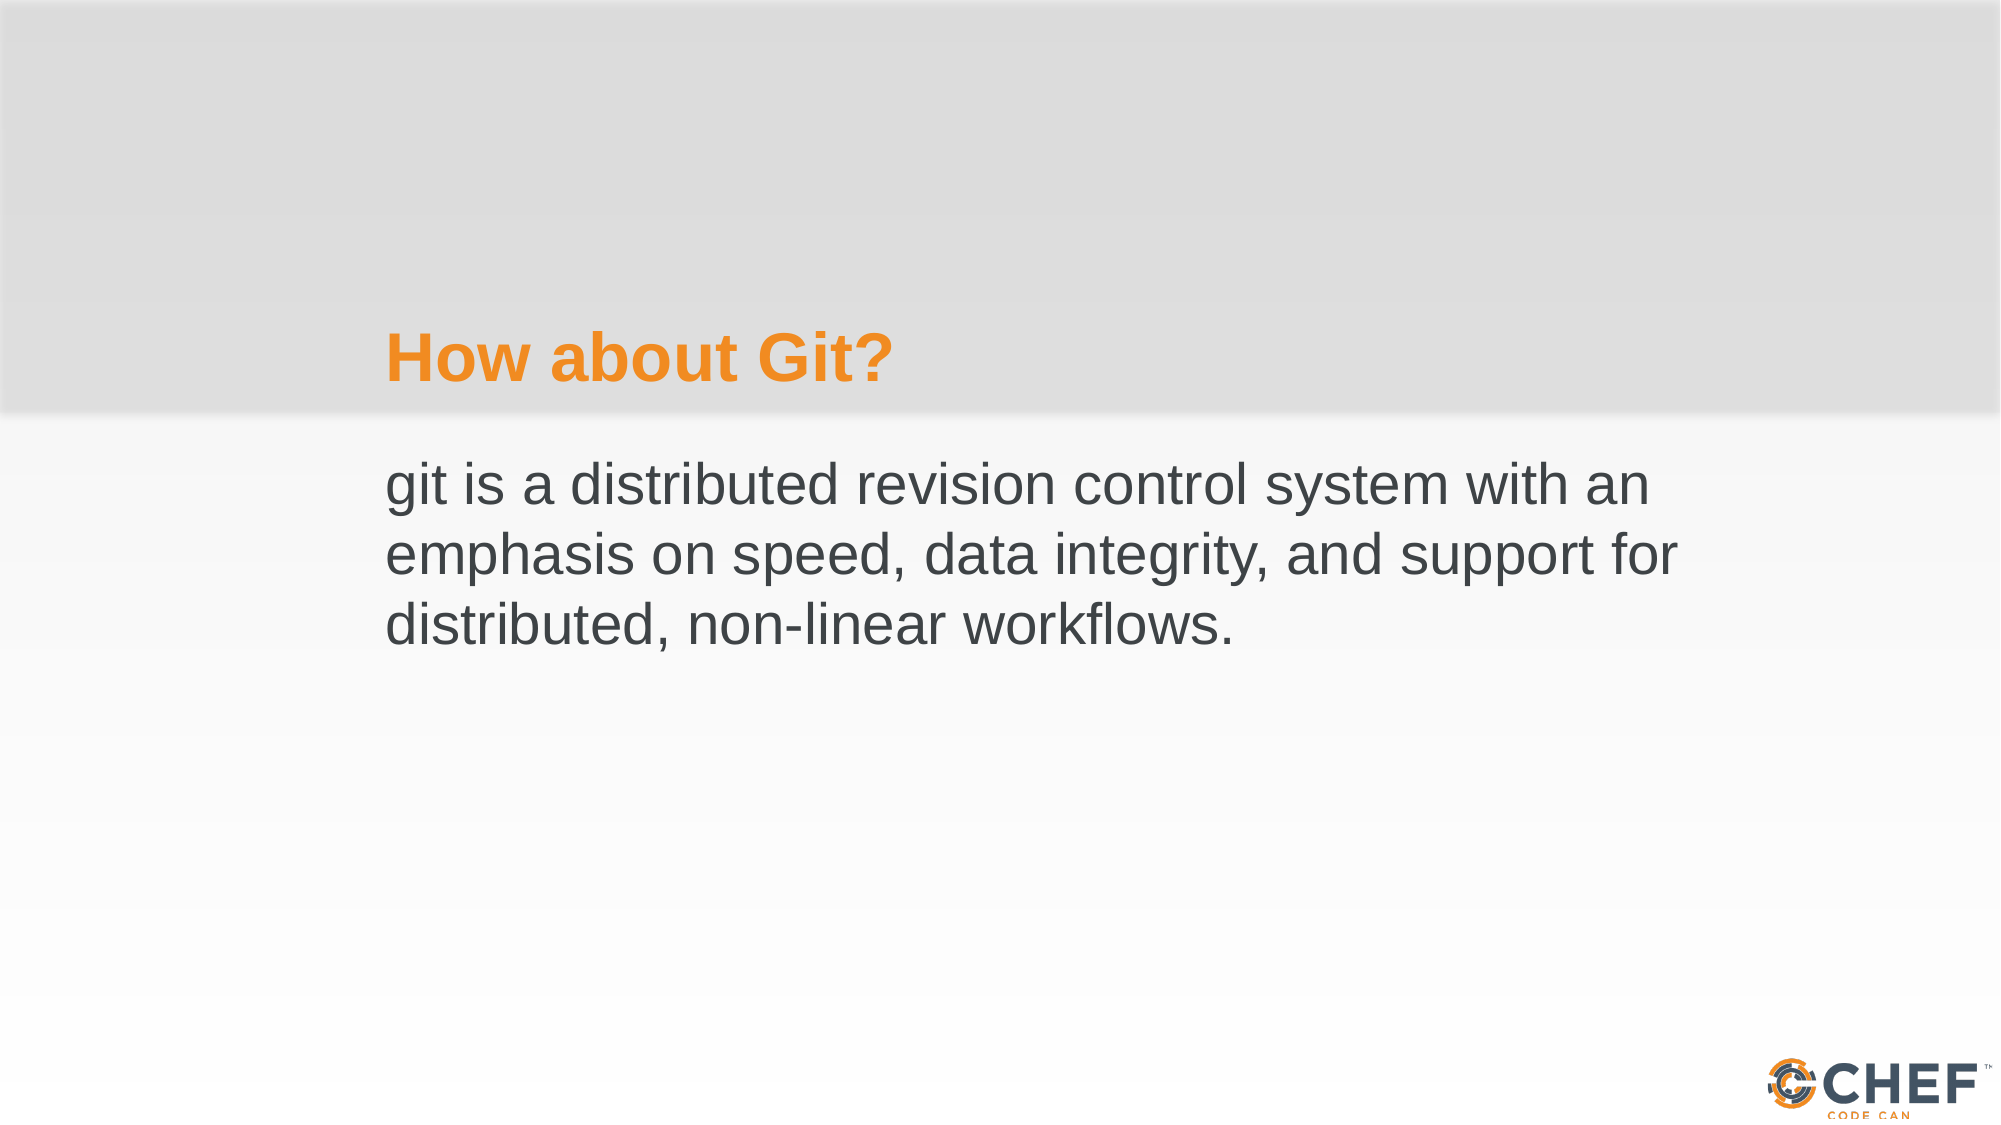

# How about Git?
git is a distributed revision control system with an emphasis on speed, data integrity, and support for distributed, non-linear workflows.